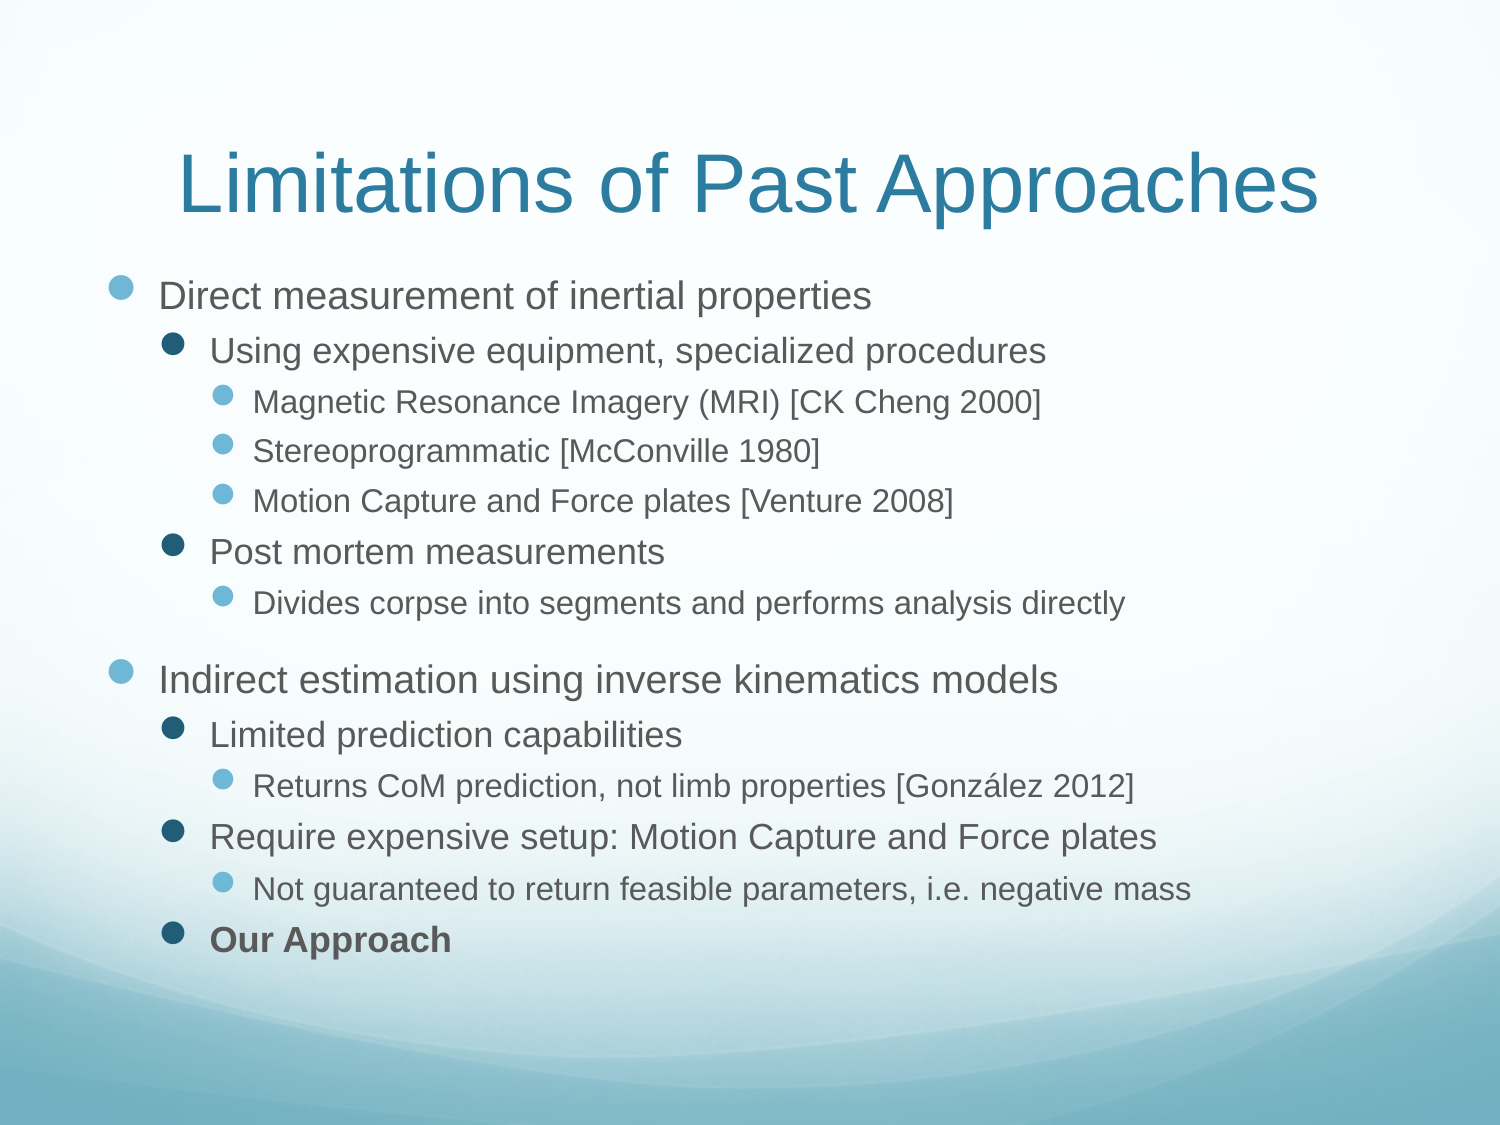

# Limitations of Past Approaches
Direct measurement of inertial properties
Using expensive equipment, specialized procedures
Magnetic Resonance Imagery (MRI) [CK Cheng 2000]
Stereoprogrammatic [McConville 1980]
Motion Capture and Force plates [Venture 2008]
Post mortem measurements
Divides corpse into segments and performs analysis directly
Indirect estimation using inverse kinematics models
Limited prediction capabilities
Returns CoM prediction, not limb properties [González 2012]
Require expensive setup: Motion Capture and Force plates
Not guaranteed to return feasible parameters, i.e. negative mass
Our Approach